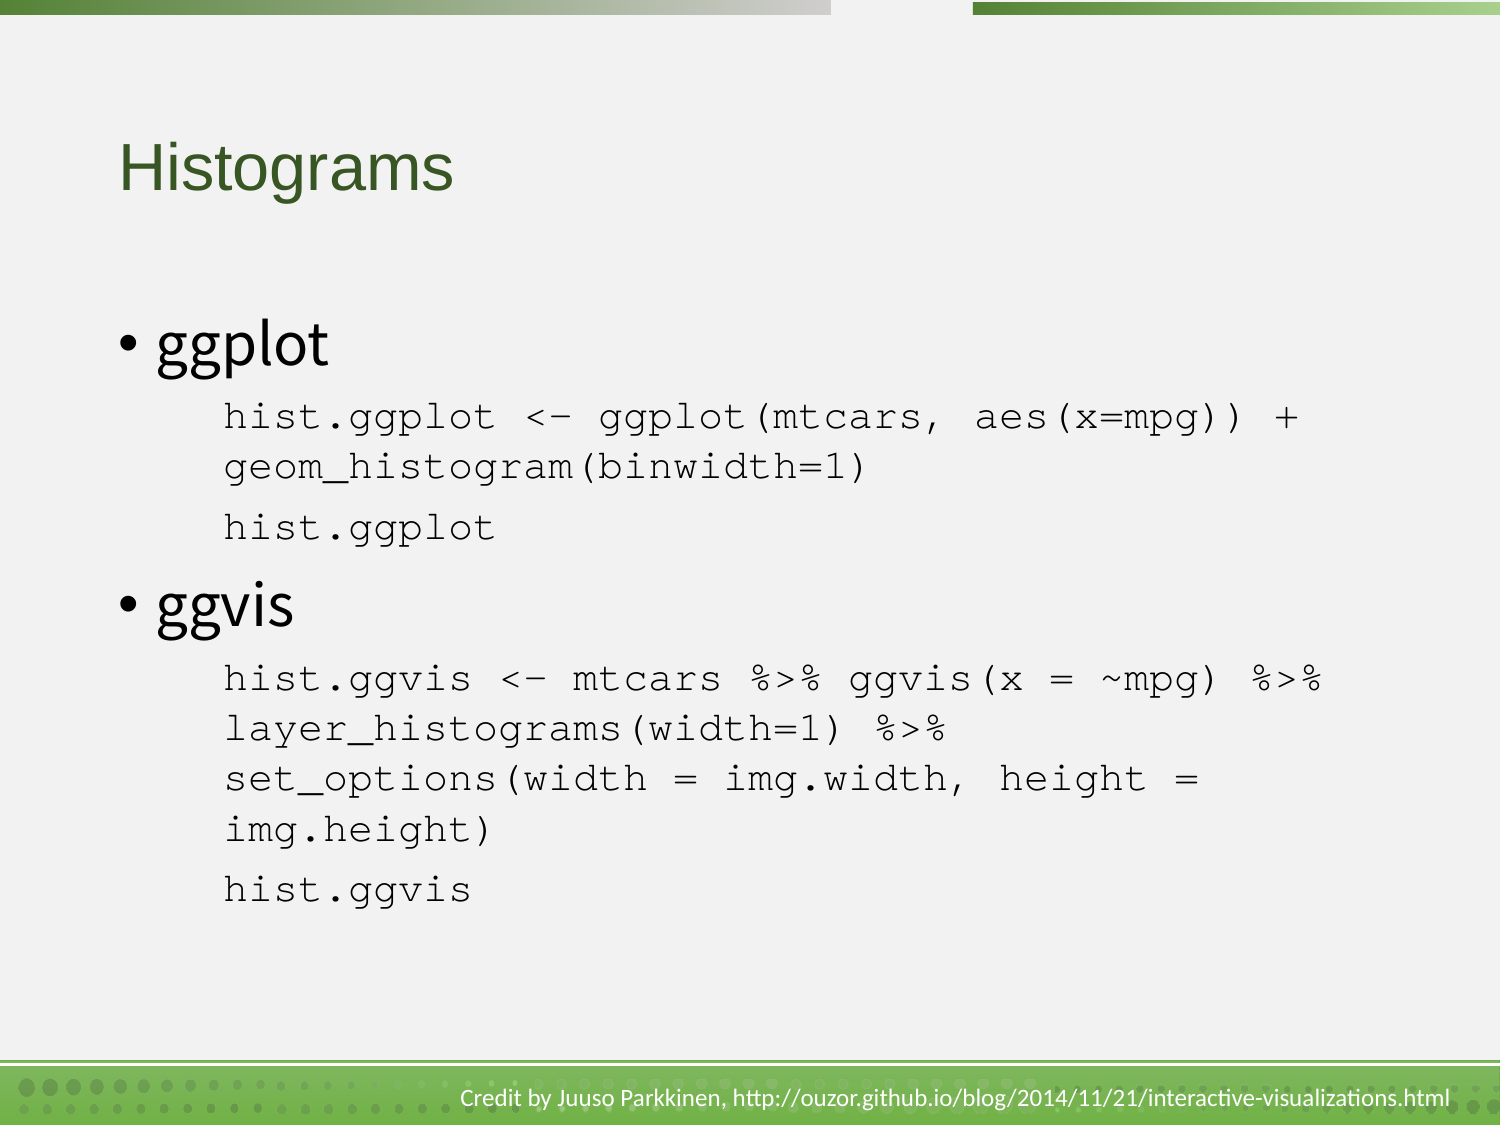

# Histograms
ggplot
hist.ggplot <- ggplot(mtcars, aes(x=mpg)) + geom_histogram(binwidth=1)
hist.ggplot
ggvis
hist.ggvis <- mtcars %>% ggvis(x = ~mpg) %>% layer_histograms(width=1) %>% set_options(width = img.width, height = img.height)
hist.ggvis
Credit by Juuso Parkkinen, http://ouzor.github.io/blog/2014/11/21/interactive-visualizations.html